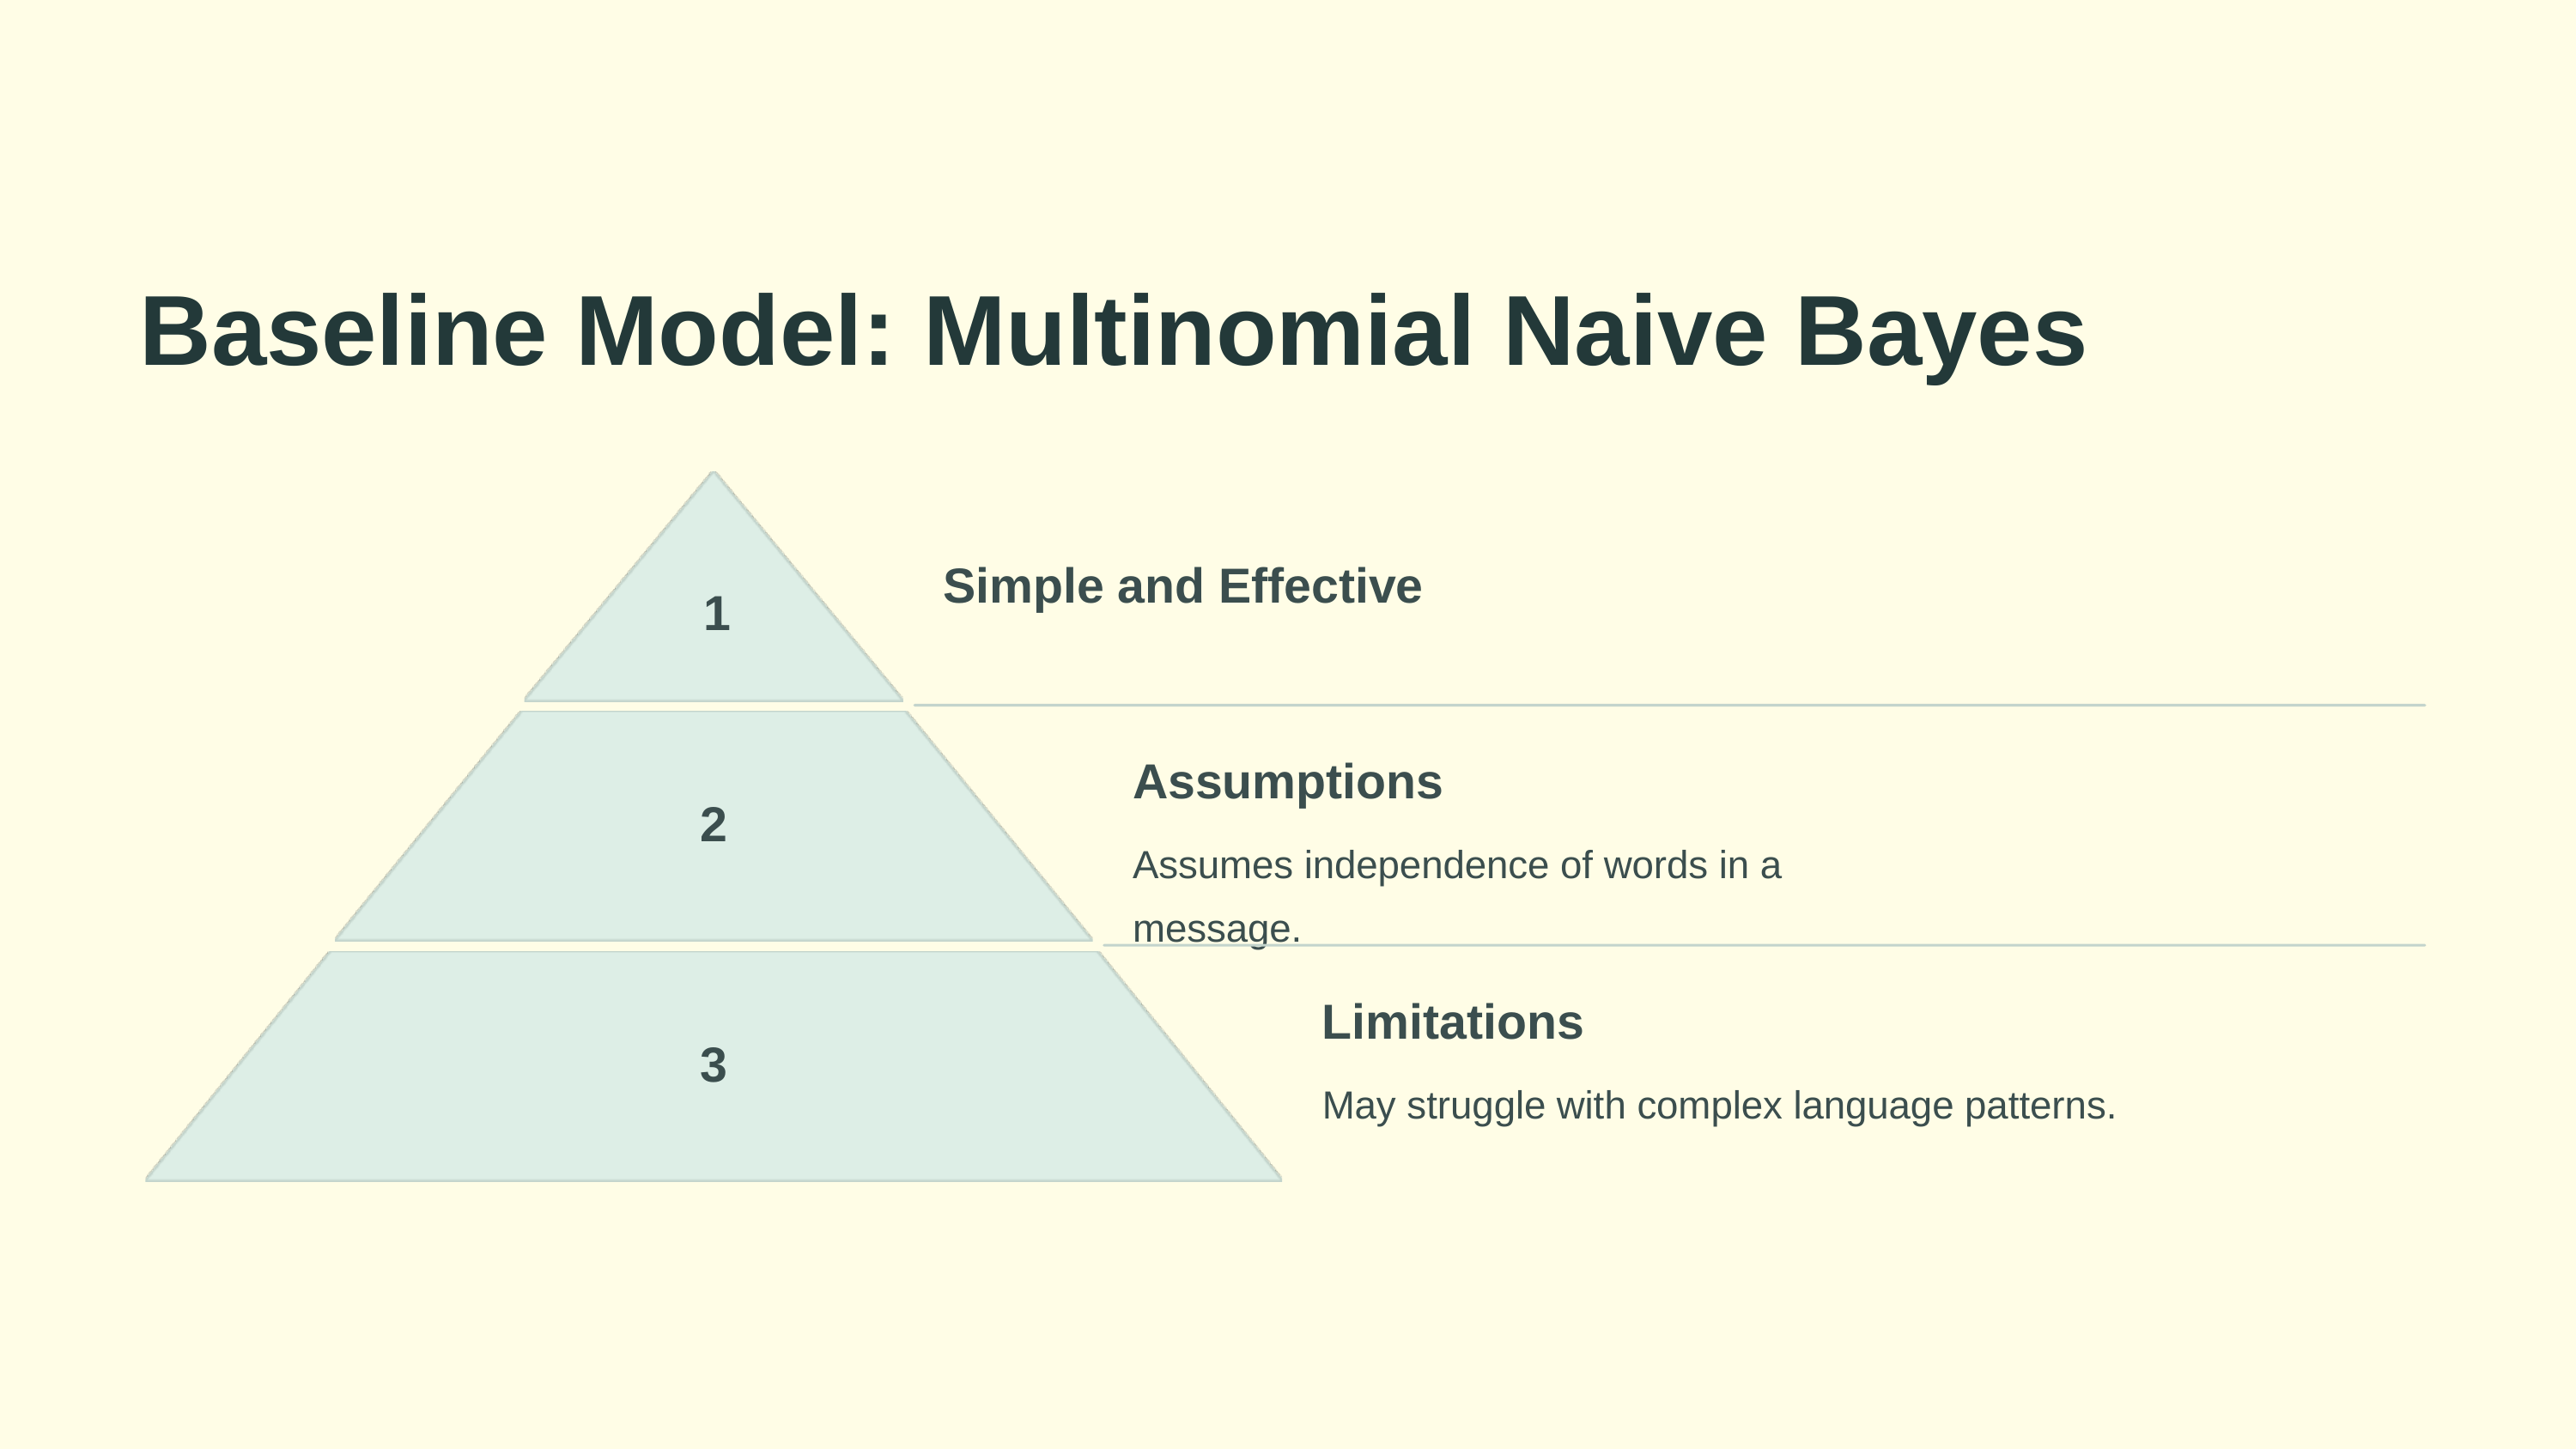

Baseline Model: Multinomial Naive Bayes

Simple and Effective

1

Assumptions

2

Assumes independence of words in a message.

Limitations

3

May struggle with complex language patterns.